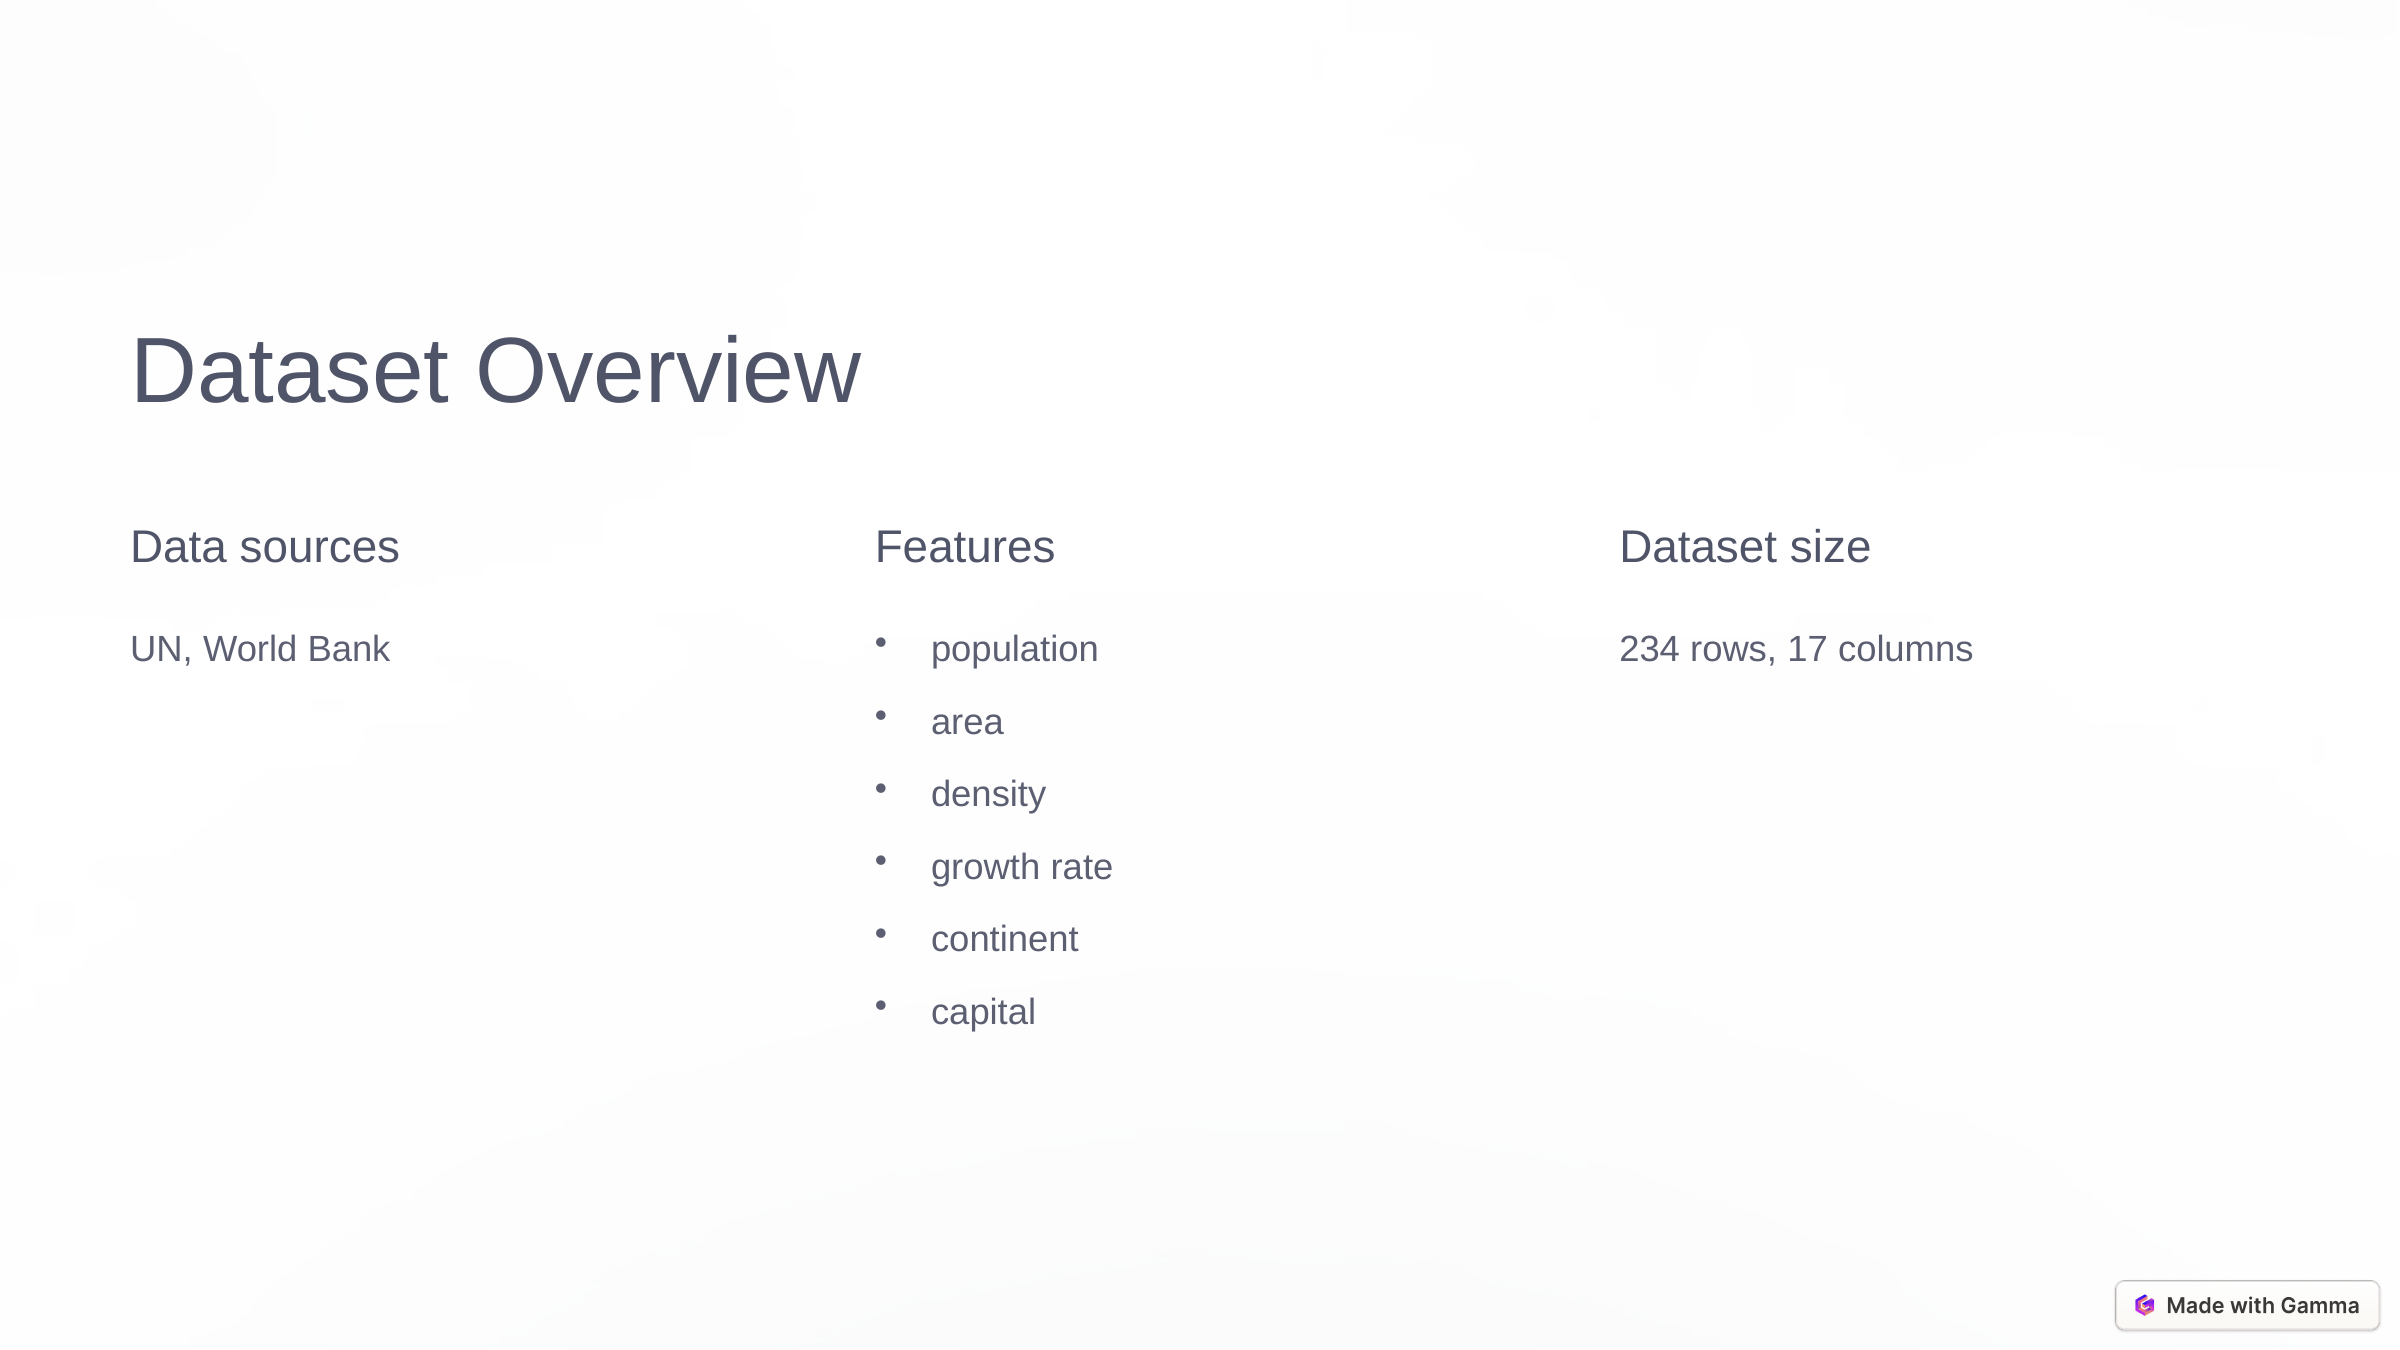

Dataset Overview
Data sources
Features
Dataset size
UN, World Bank
population
234 rows, 17 columns
area
density
growth rate
continent
capital